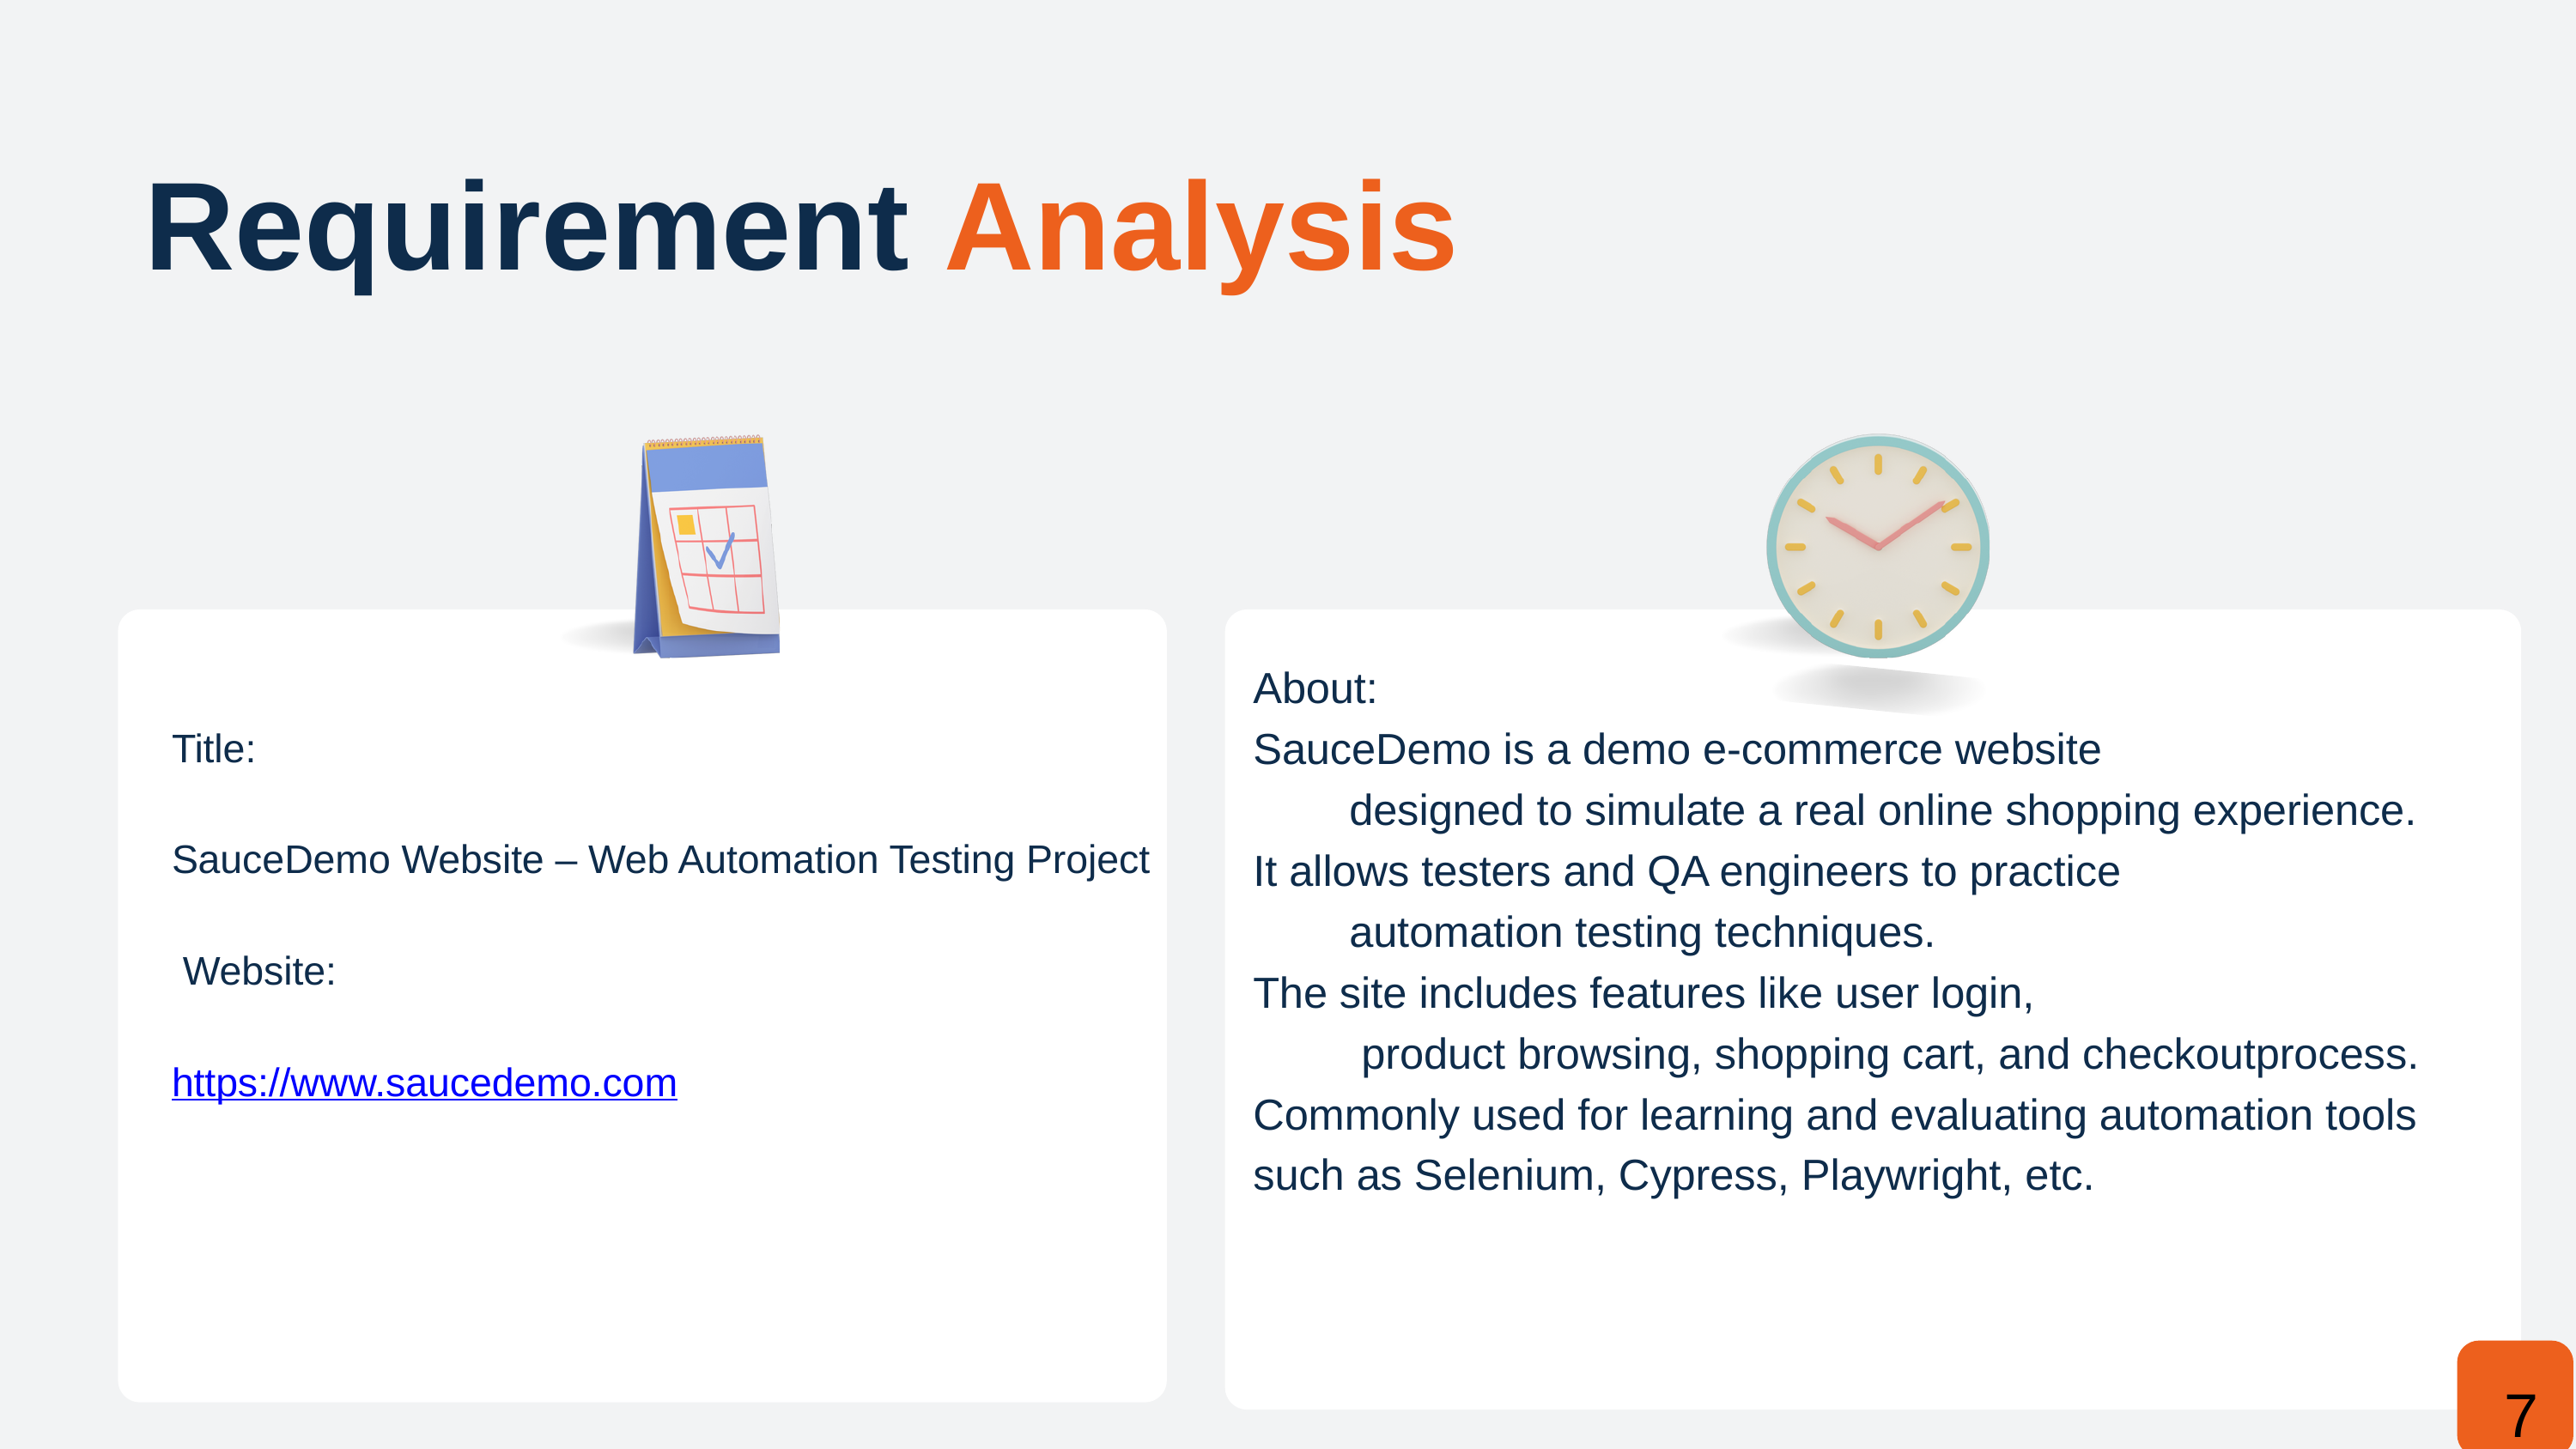

Requirement Analysis

About:
SauceDemo is a demo e-commerce website
        designed to simulate a real online shopping experience.
It allows testers and QA engineers to practice
        automation testing techniques.
The site includes features like user login,
         product browsing, shopping cart, and checkoutprocess.
Commonly used for learning and evaluating automation tools such as Selenium, Cypress, Playwright, etc.

Title:

SauceDemo Website – Web Automation Testing Project

 Website:

https://www.saucedemo.com

7